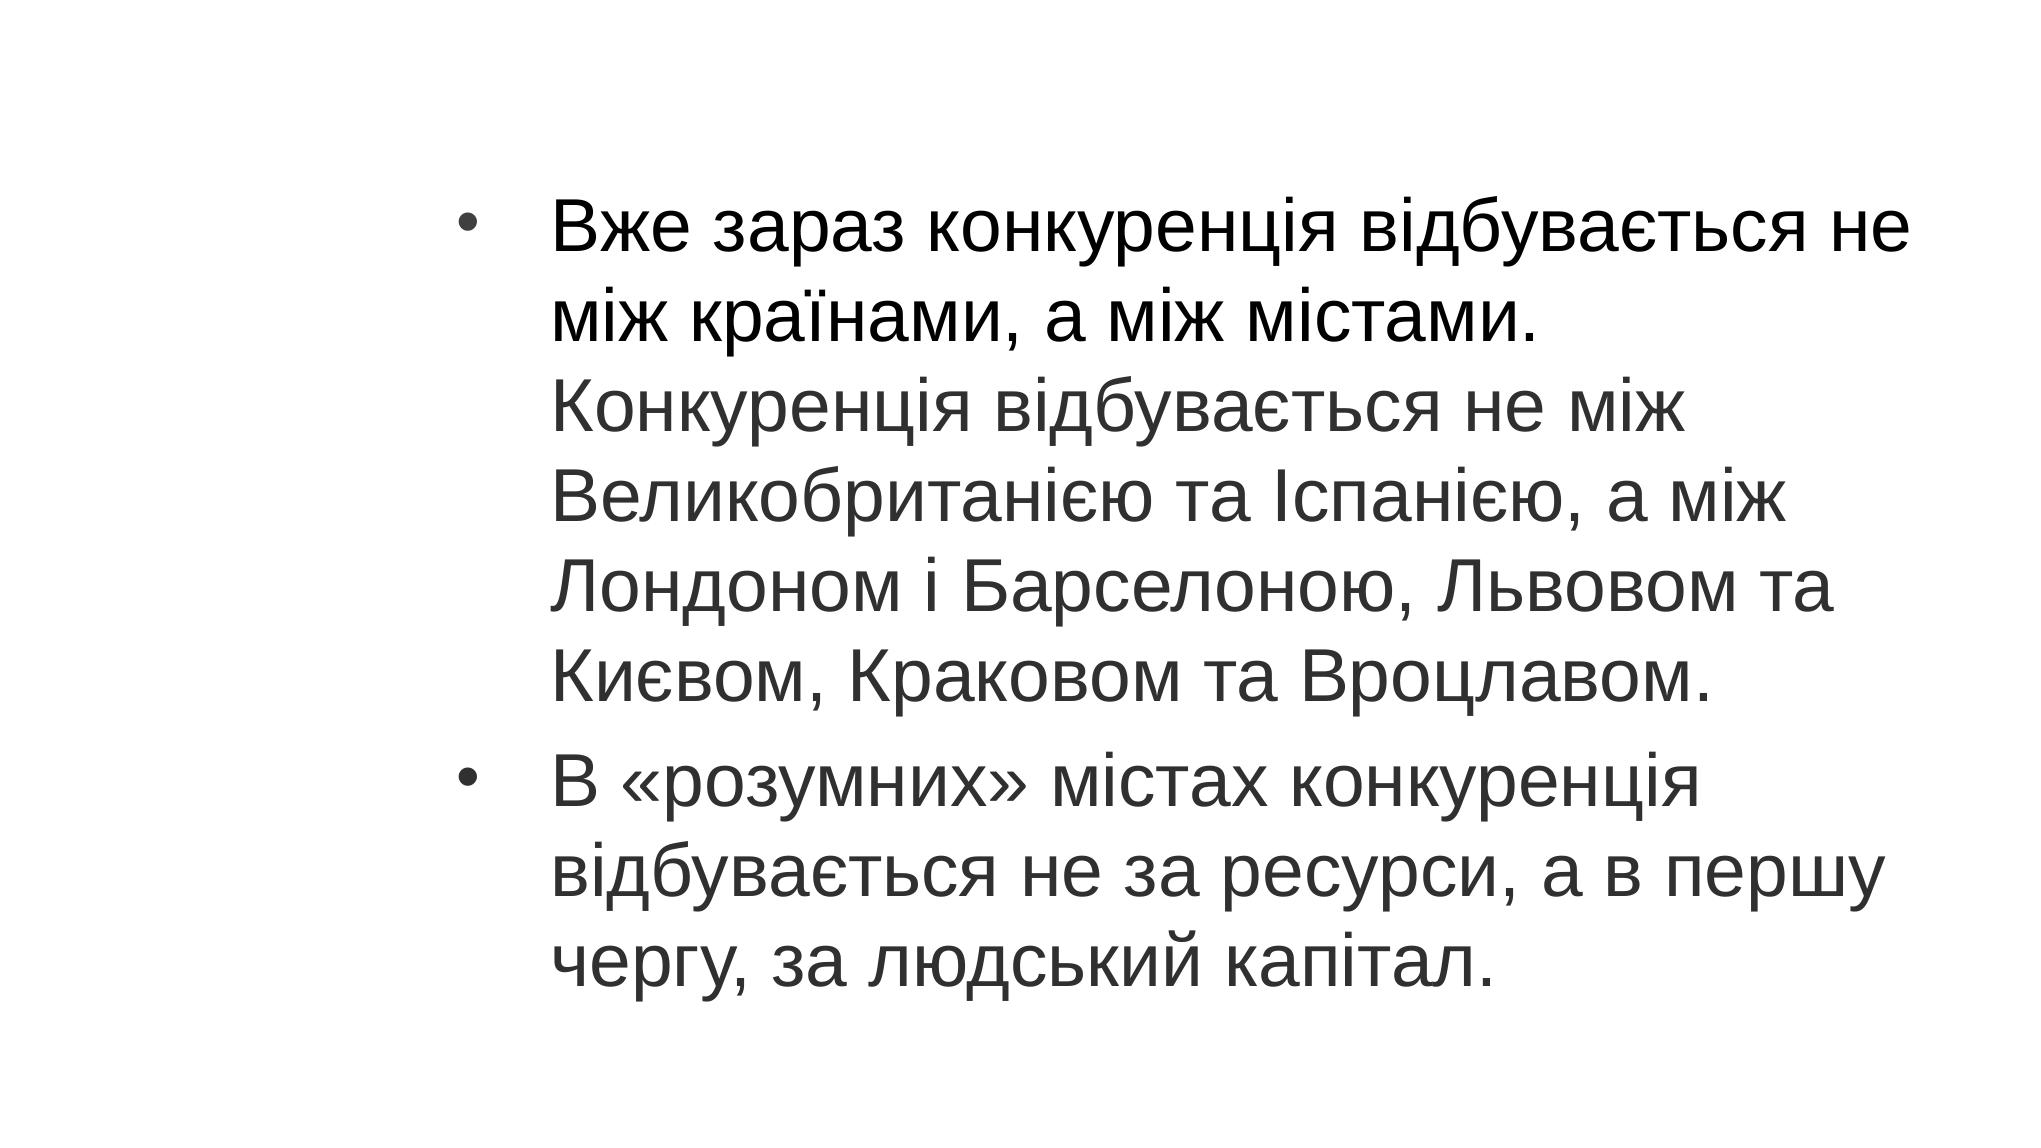

Вже зараз конкуренція відбувається не між країнами, а між містами. Конкуренція відбувається не між Великобританією та Іспанією, а між Лондоном і Барселоною, Львовом та Києвом, Краковом та Вроцлавом.
В «розумних» містах конкуренція відбувається не за ресурси, а в першу чергу, за людський капітал.